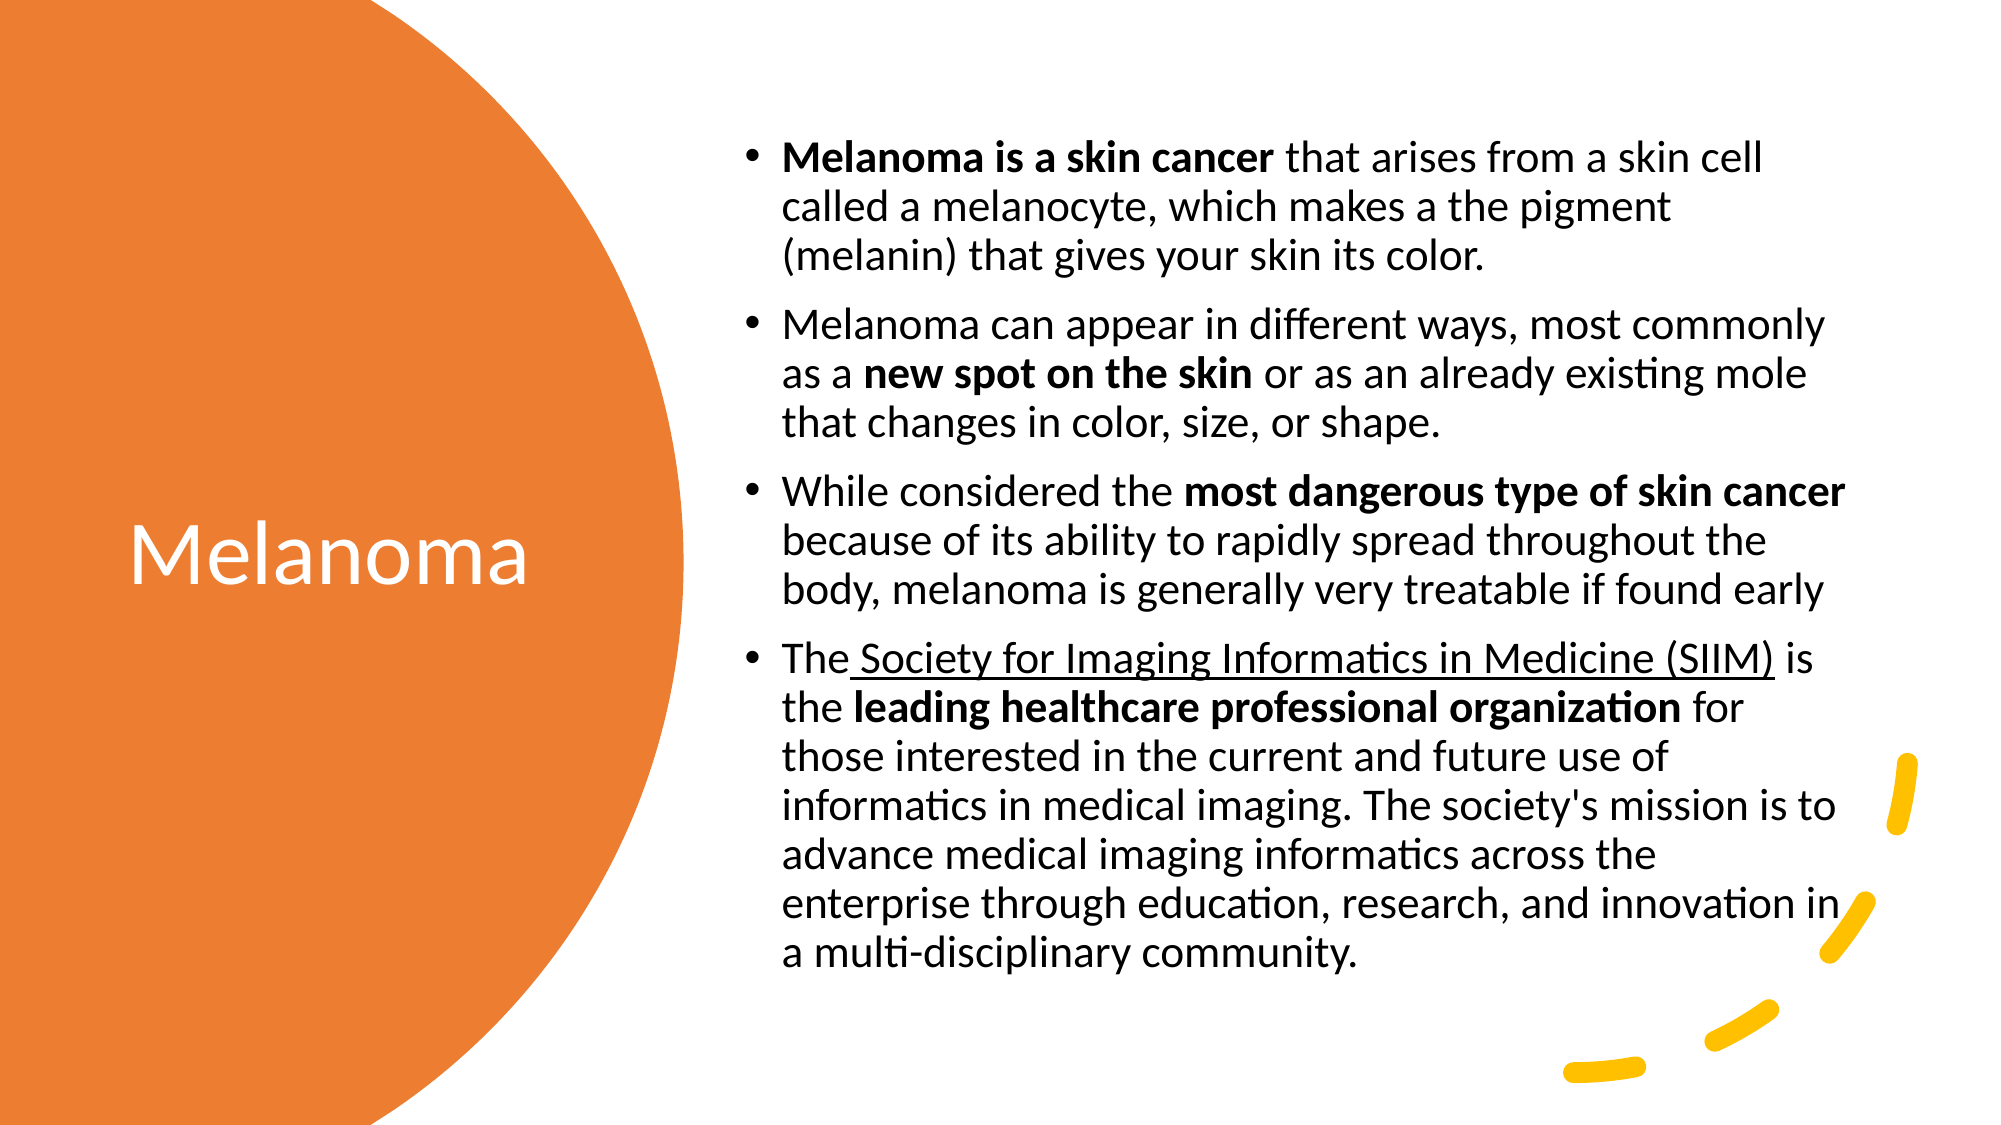

Melanoma is a skin cancer that arises from a skin cell called a melanocyte, which makes a the pigment (melanin) that gives your skin its color.
Melanoma can appear in different ways, most commonly as a new spot on the skin or as an already existing mole that changes in color, size, or shape.
While considered the most dangerous type of skin cancer because of its ability to rapidly spread throughout the body, melanoma is generally very treatable if found early
The Society for Imaging Informatics in Medicine (SIIM) is the leading healthcare professional organization for those interested in the current and future use of informatics in medical imaging. The society's mission is to advance medical imaging informatics across the enterprise through education, research, and innovation in a multi-disciplinary community.
# Melanoma